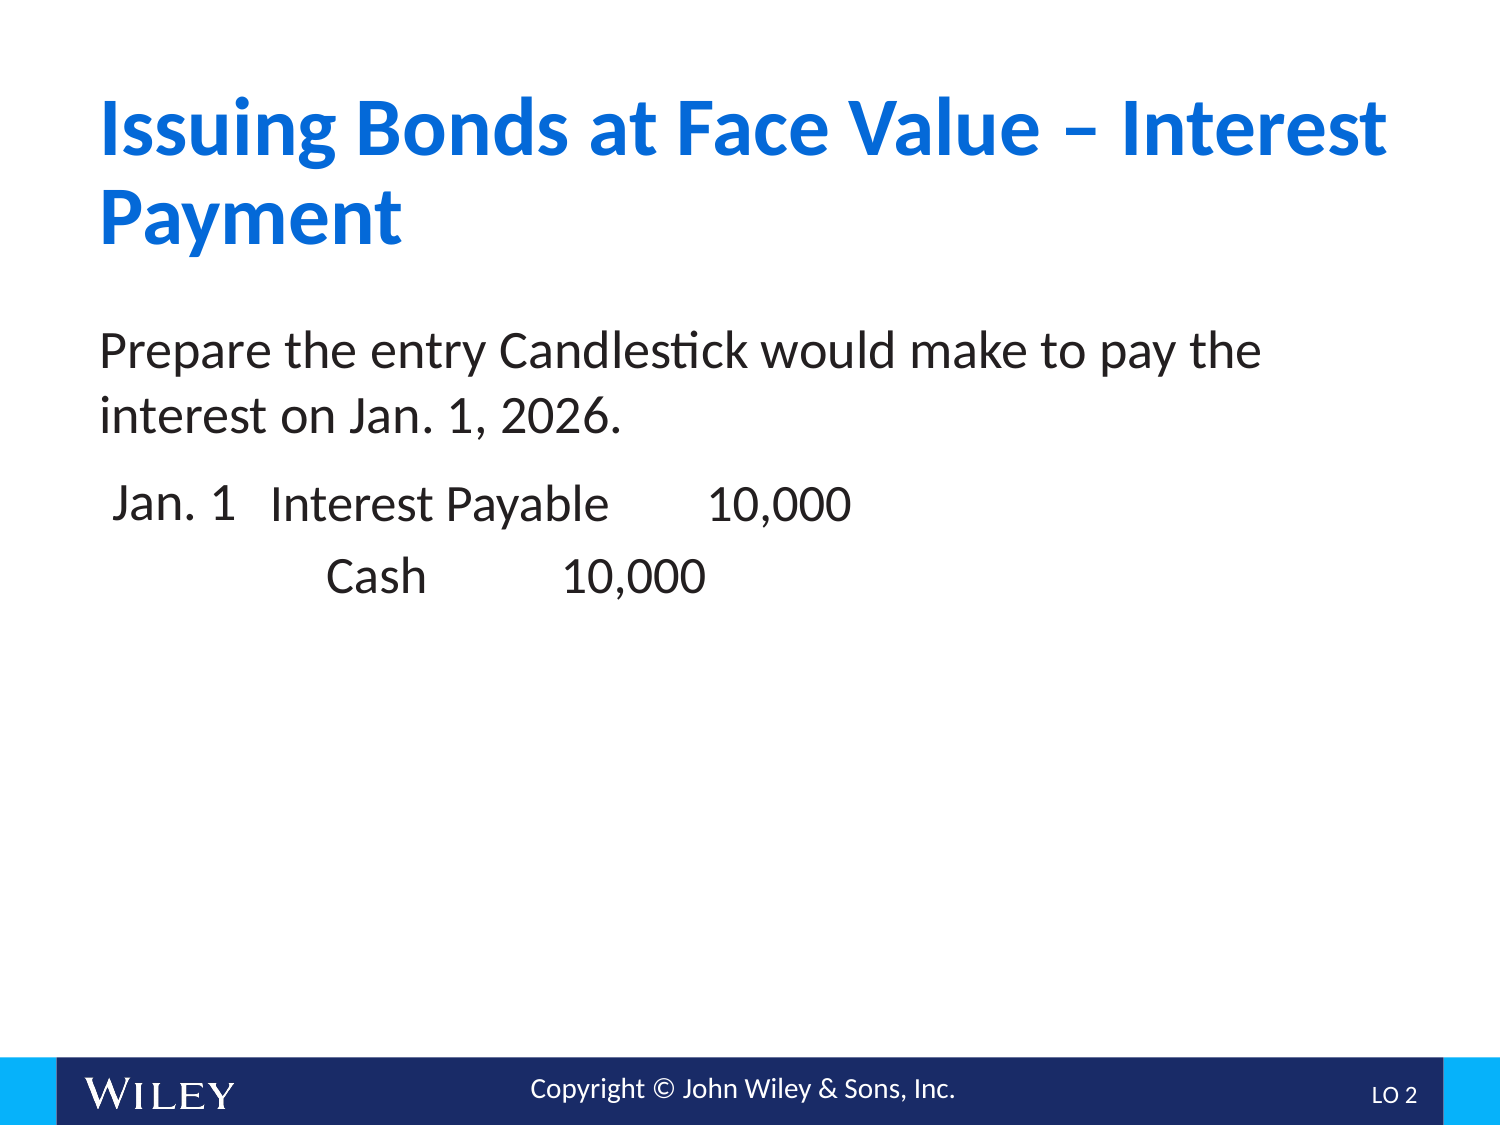

# Issuing Bonds at Face Value – Interest Payment
Prepare the entry Candlestick would make to pay the interest on Jan. 1, 2026.
Jan. 1
Interest Payable			10,000
Cash							10,000
L O 2